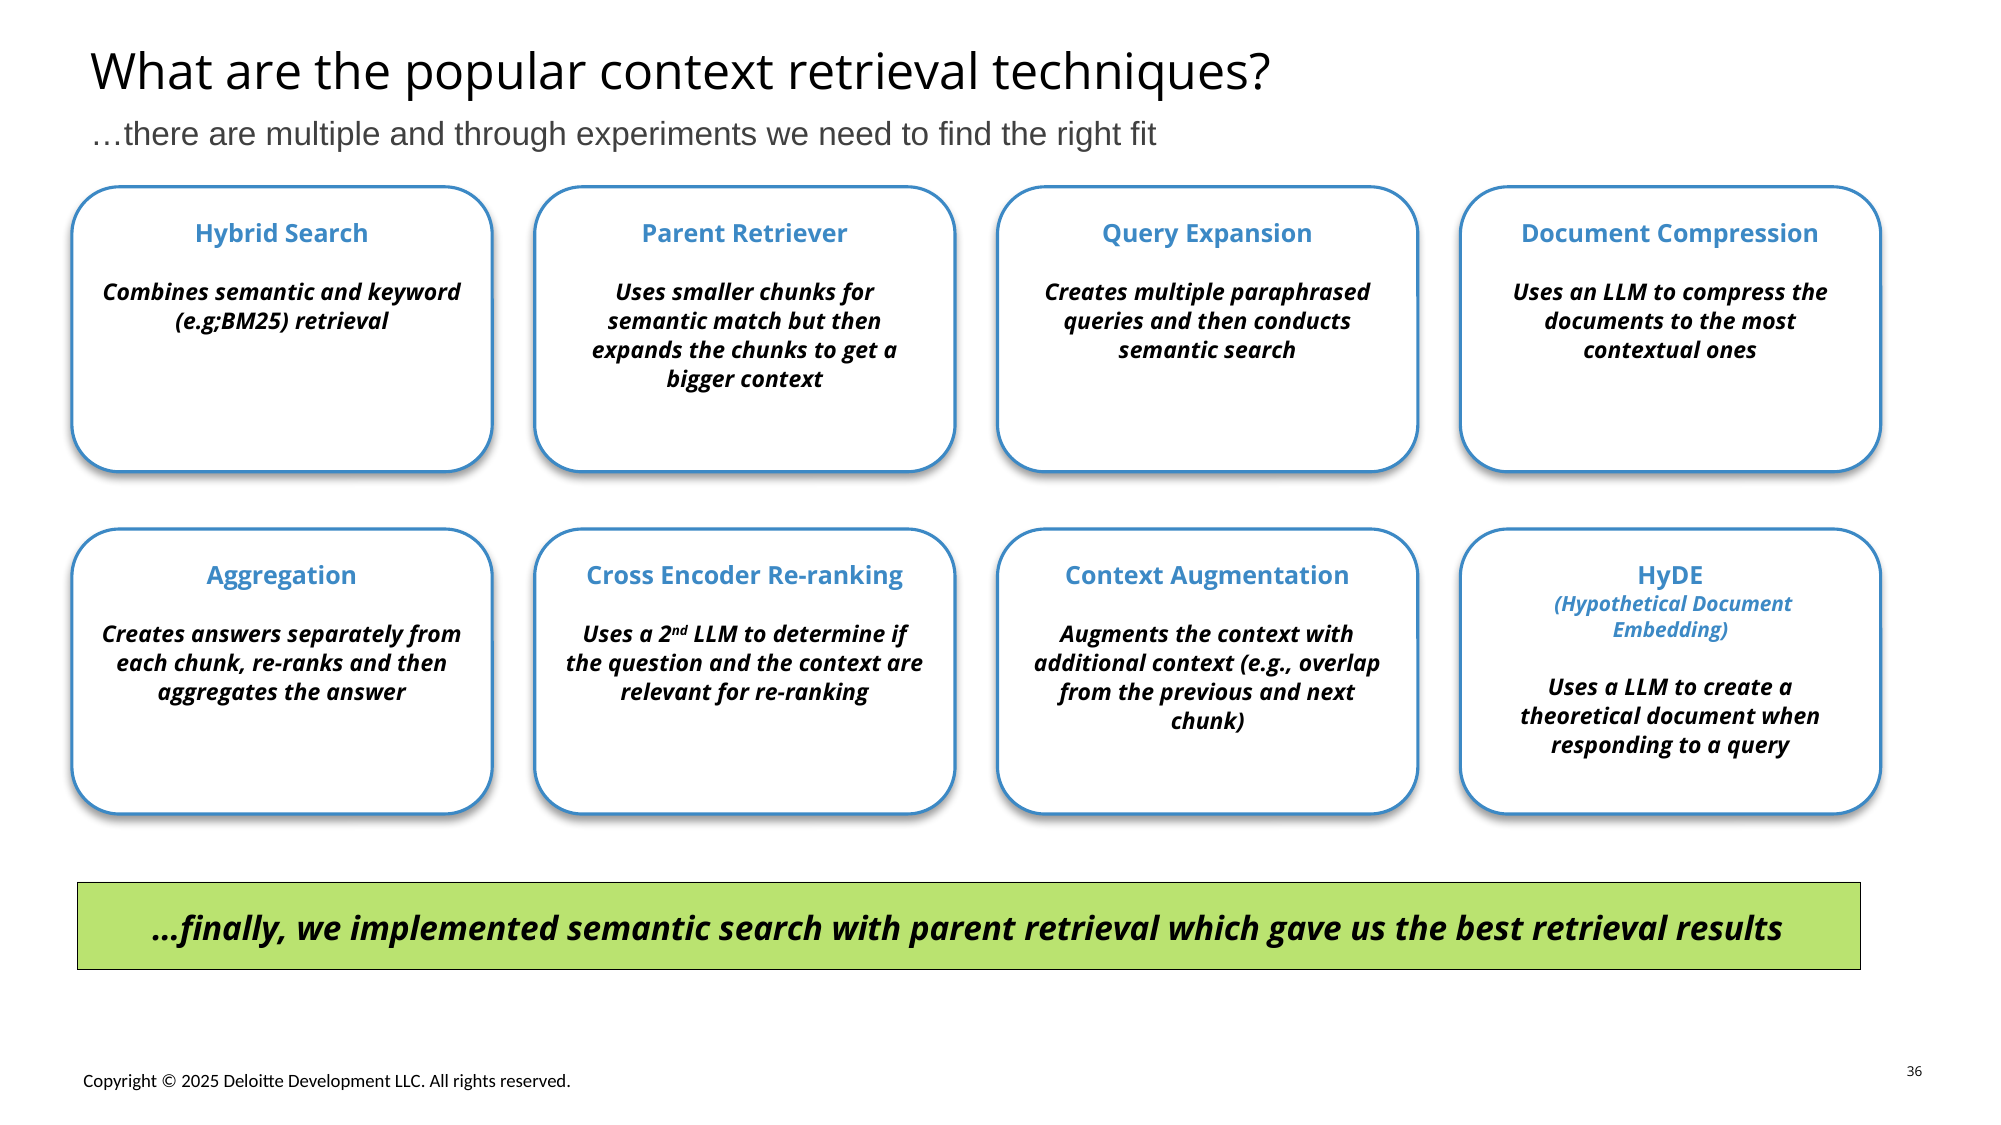

# What are the popular context retrieval techniques?
…there are multiple and through experiments we need to find the right fit
Hybrid Search

Combines semantic and keyword (e.g;BM25) retrieval
Parent Retriever

Uses smaller chunks for semantic match but then expands the chunks to get a bigger context
Query Expansion

Creates multiple paraphrased queries and then conducts semantic search
Document Compression

Uses an LLM to compress the documents to the most contextual ones
Aggregation

Creates answers separately from each chunk, re-ranks and then aggregates the answer
Cross Encoder Re-ranking

Uses a 2nd LLM to determine if the question and the context are relevant for re-ranking
Context Augmentation

Augments the context with additional context (e.g., overlap from the previous and next chunk)
HyDE
 (Hypothetical Document Embedding)

Uses a LLM to create a theoretical document when responding to a query
…finally, we implemented semantic search with parent retrieval which gave us the best retrieval results